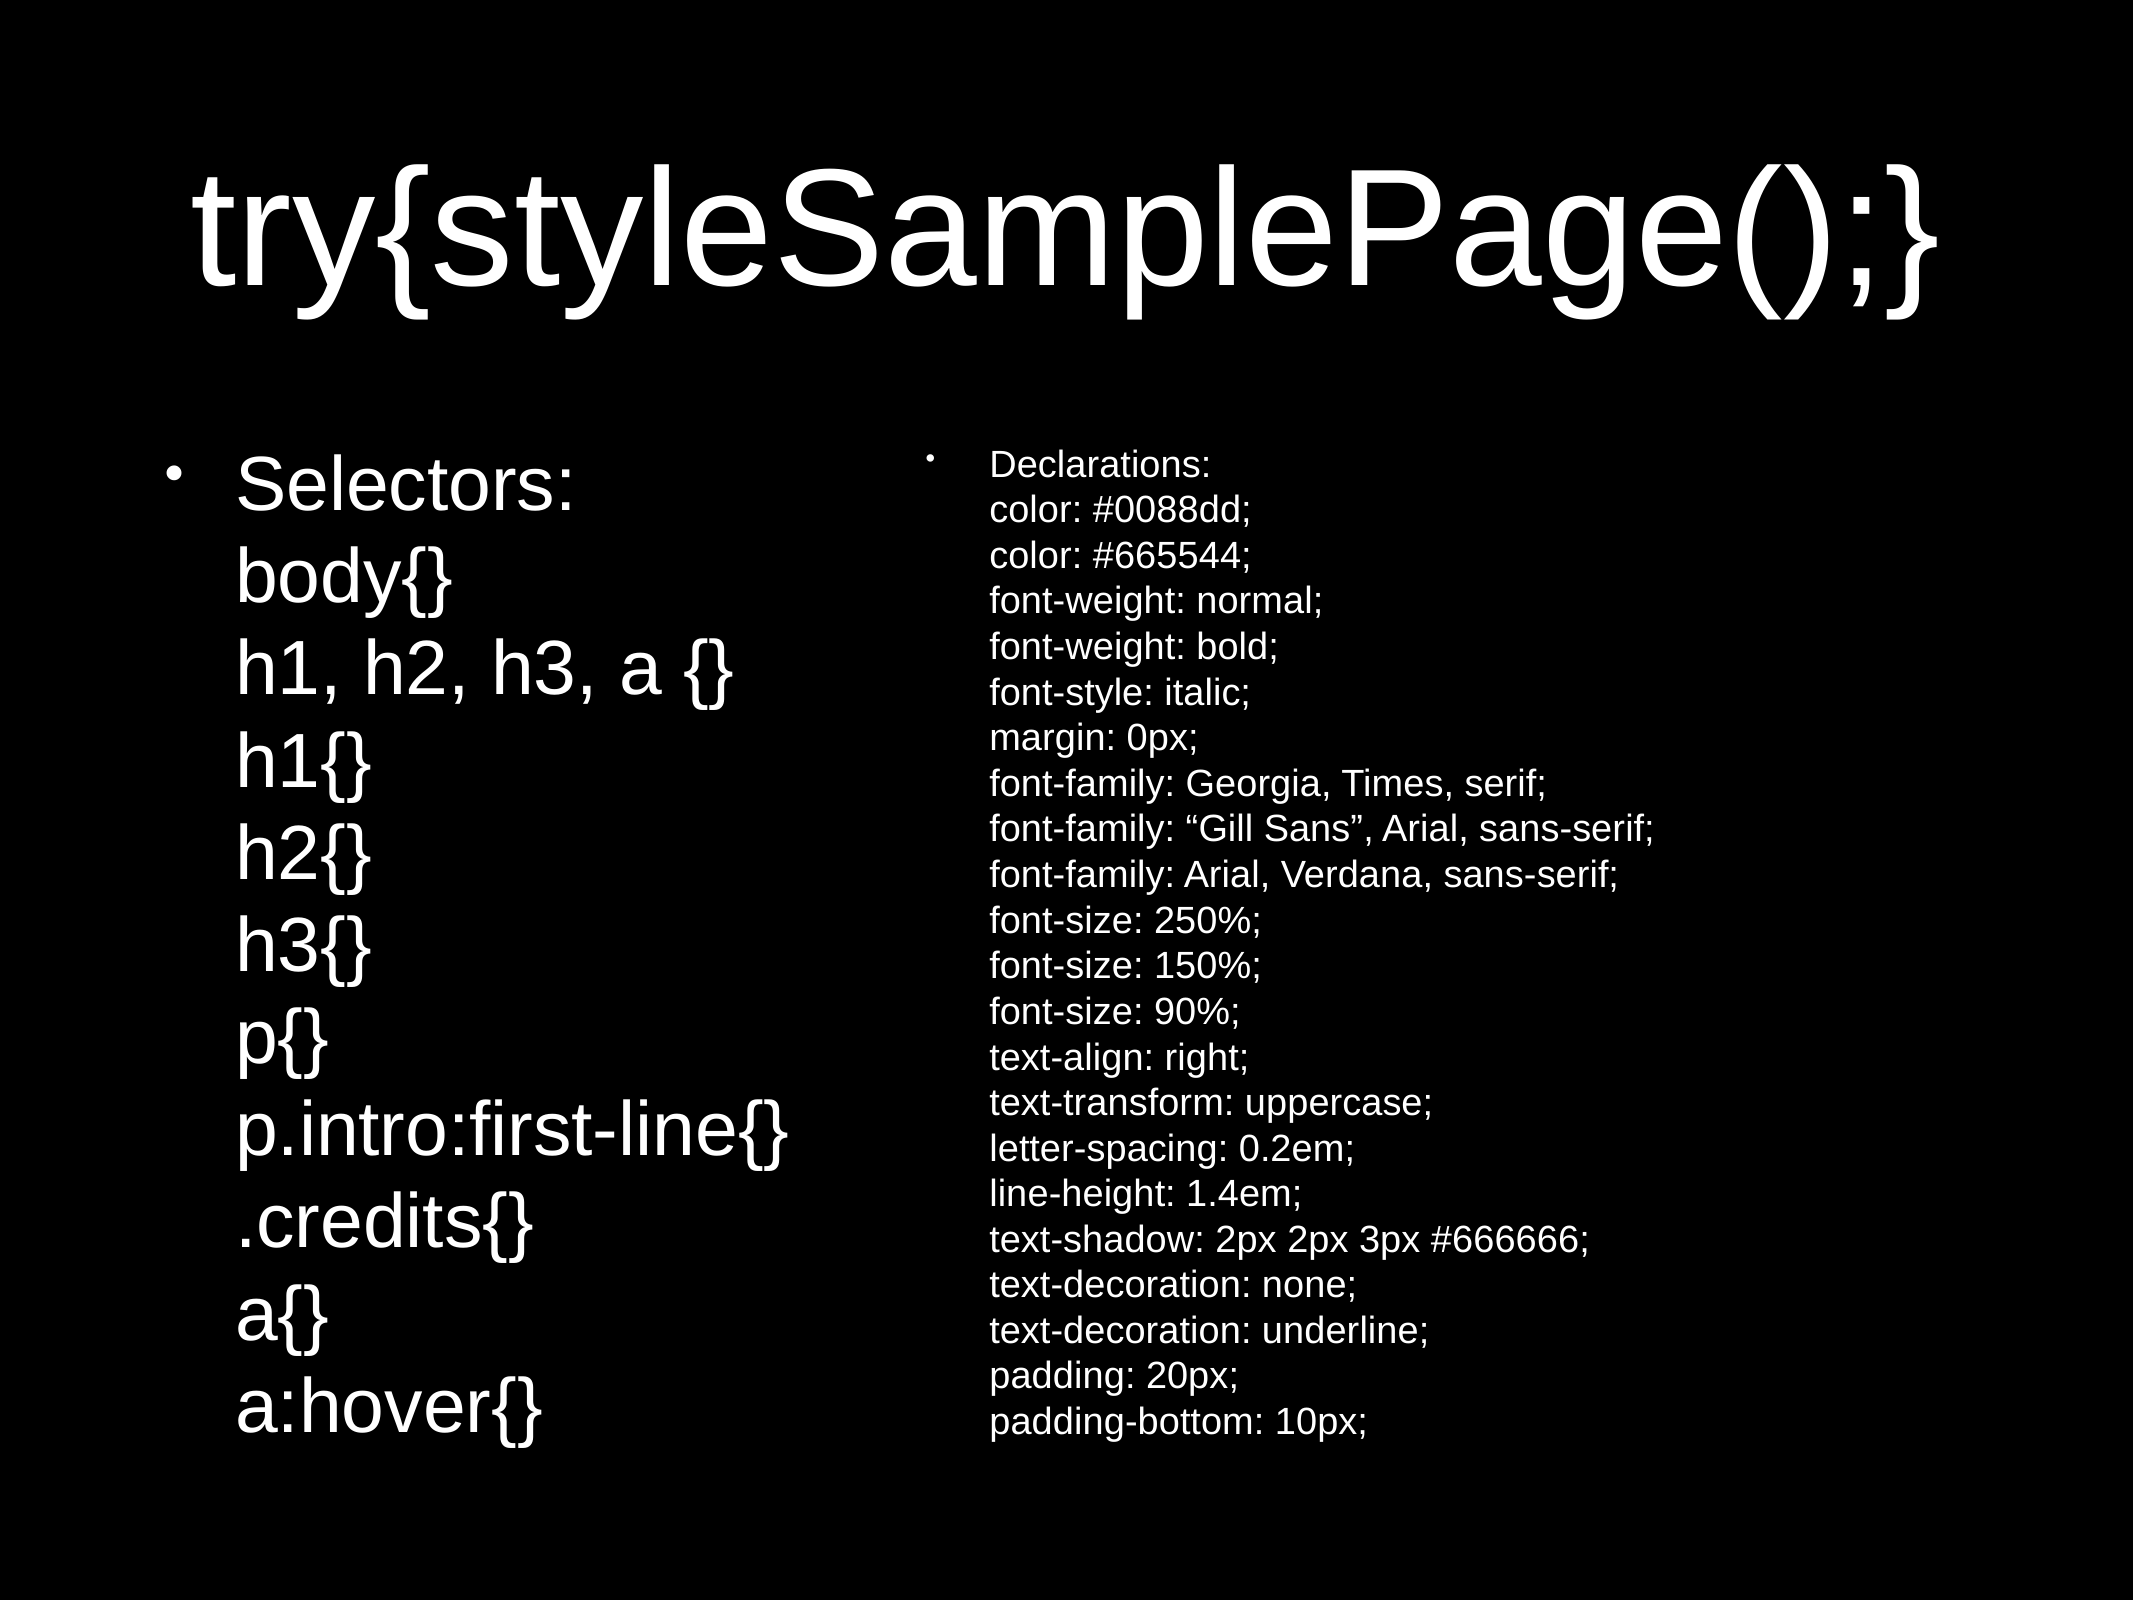

# try{styleSamplePage();}
Selectors:
body{}
h1, h2, h3, a {}
h1{}
h2{}
h3{}
p{}
p.intro:first-line{}
.credits{}
a{}
a:hover{}
Declarations:
color: #0088dd;
color: #665544;
font-weight: normal;
font-weight: bold;
font-style: italic;
margin: 0px;
font-family: Georgia, Times, serif;
font-family: “Gill Sans”, Arial, sans-serif;
font-family: Arial, Verdana, sans-serif;
font-size: 250%;
font-size: 150%;
font-size: 90%;
text-align: right;
text-transform: uppercase;
letter-spacing: 0.2em;
line-height: 1.4em;
text-shadow: 2px 2px 3px #666666;
text-decoration: none;
text-decoration: underline;
padding: 20px;
padding-bottom: 10px;